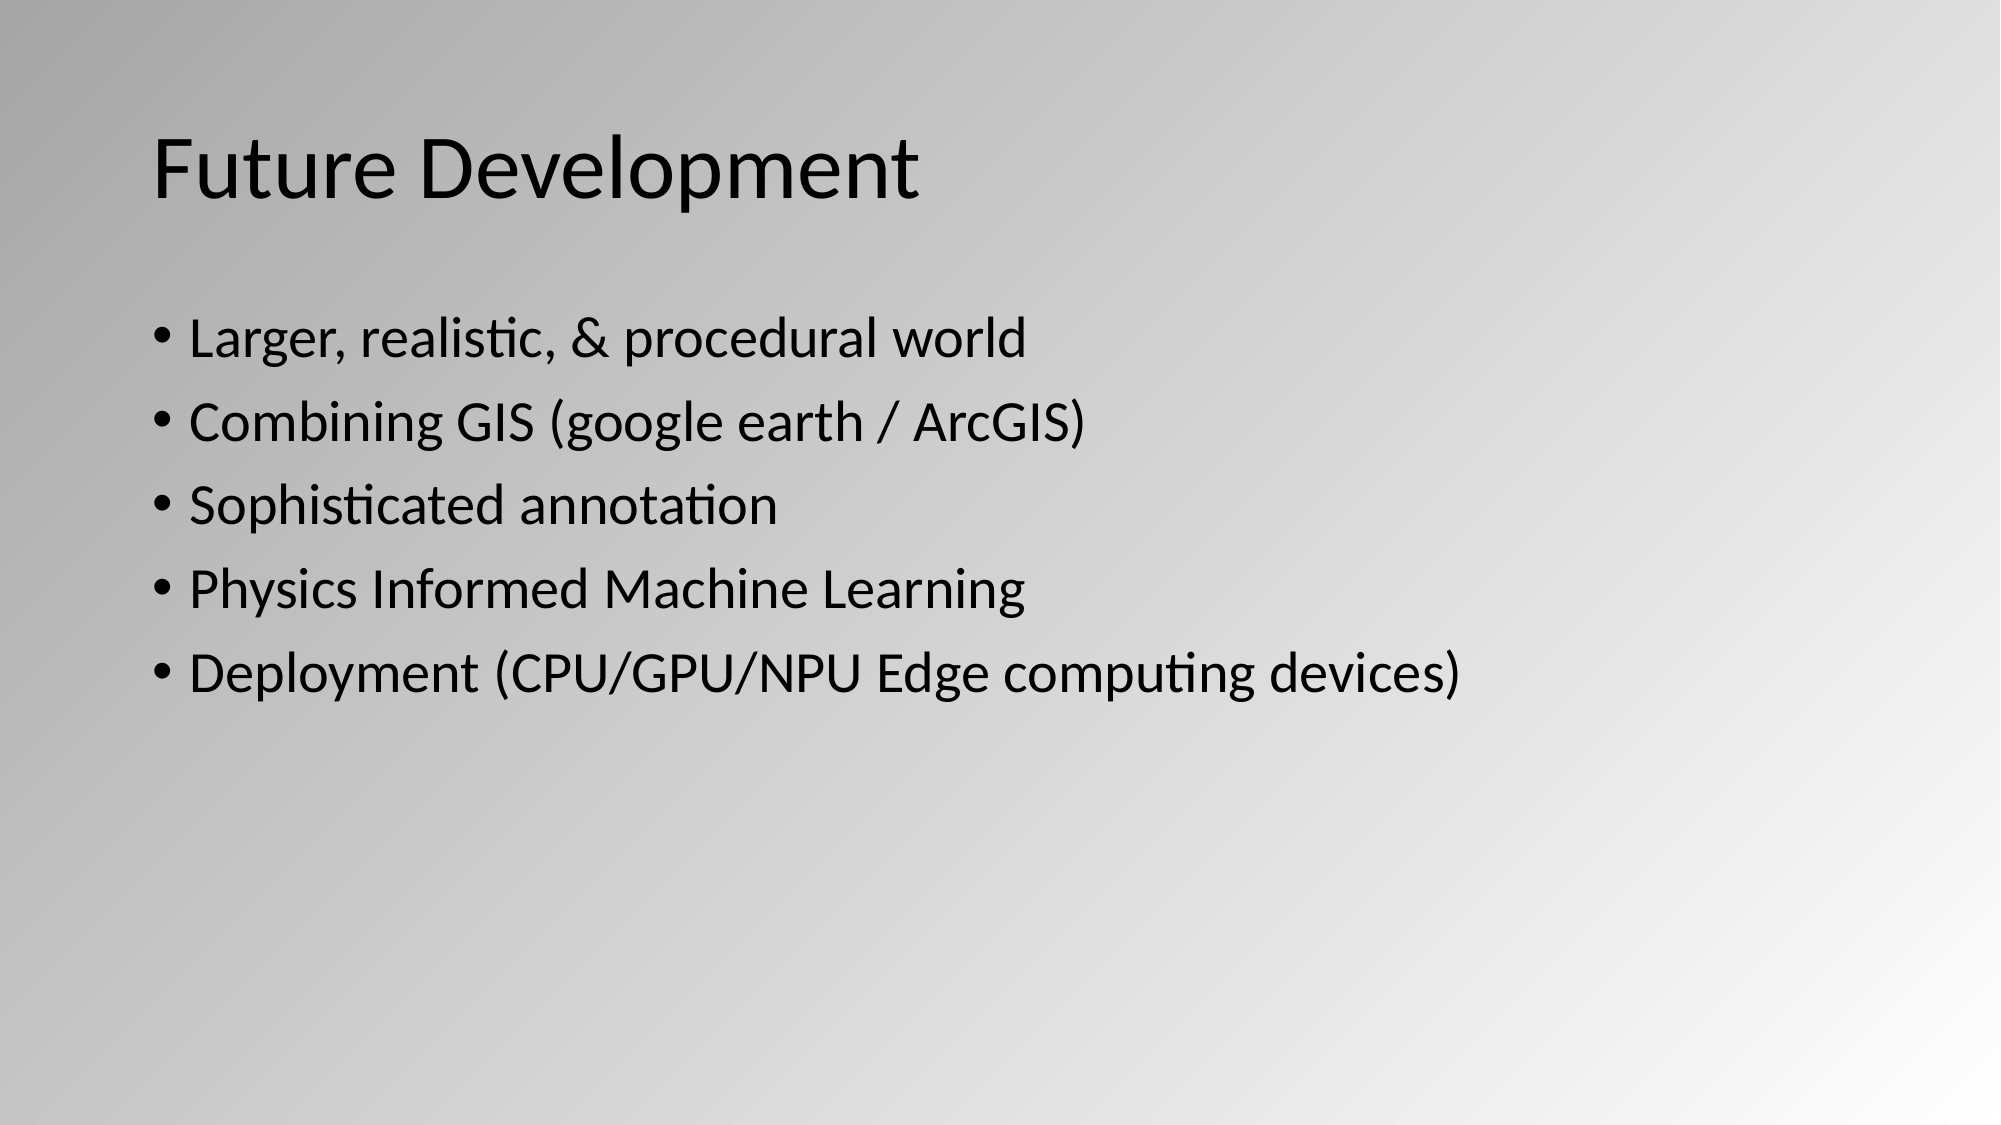

# Future Development
Larger, realistic, & procedural world
Combining GIS (google earth / ArcGIS)
Sophisticated annotation
Physics Informed Machine Learning
Deployment (CPU/GPU/NPU Edge computing devices)